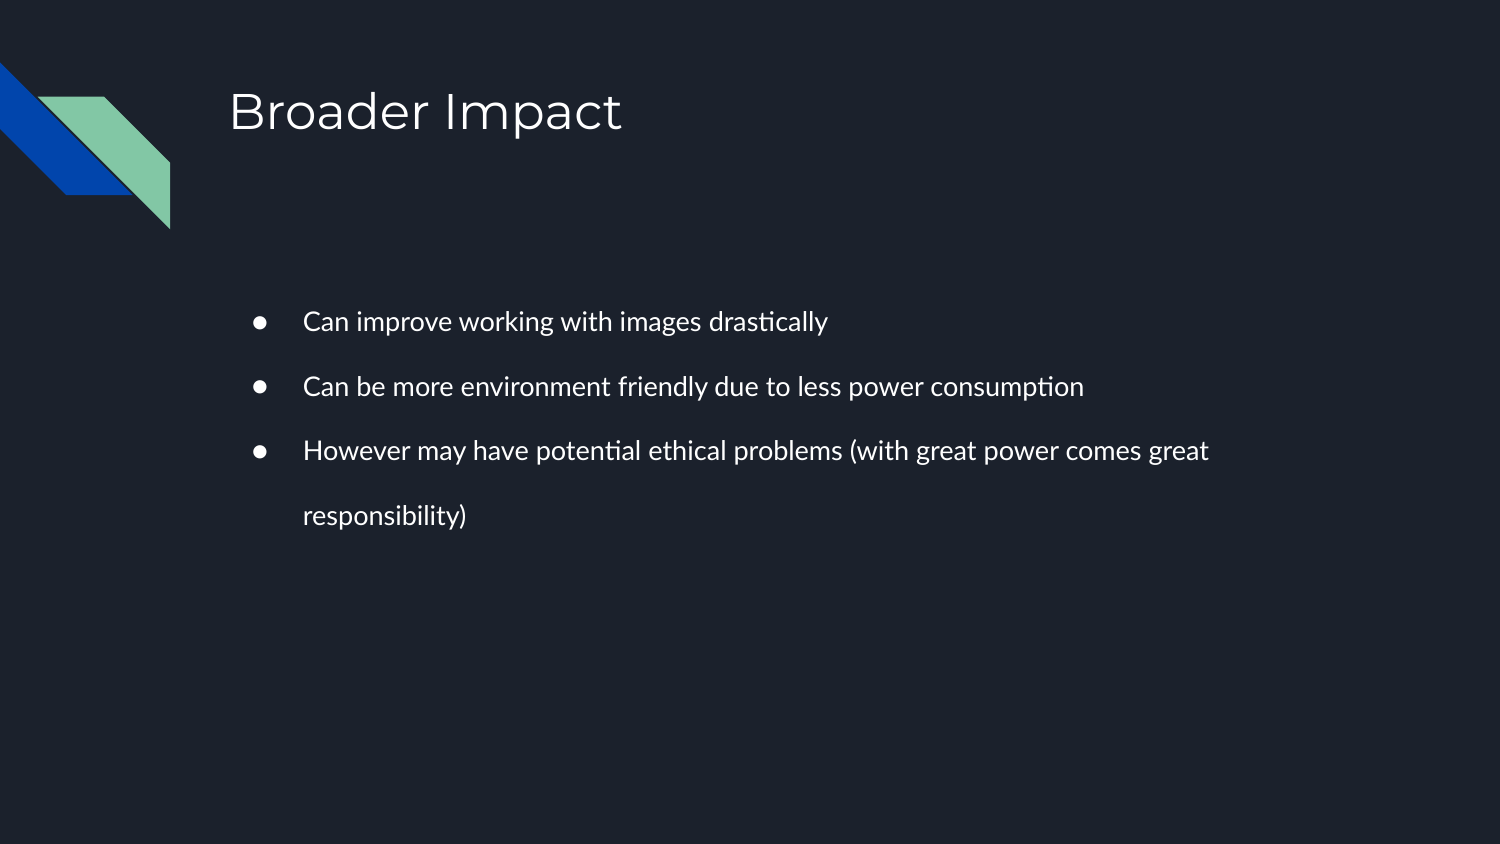

# Broader Impact
Can improve working with images drastically
Can be more environment friendly due to less power consumption
However may have potential ethical problems (with great power comes great responsibility)